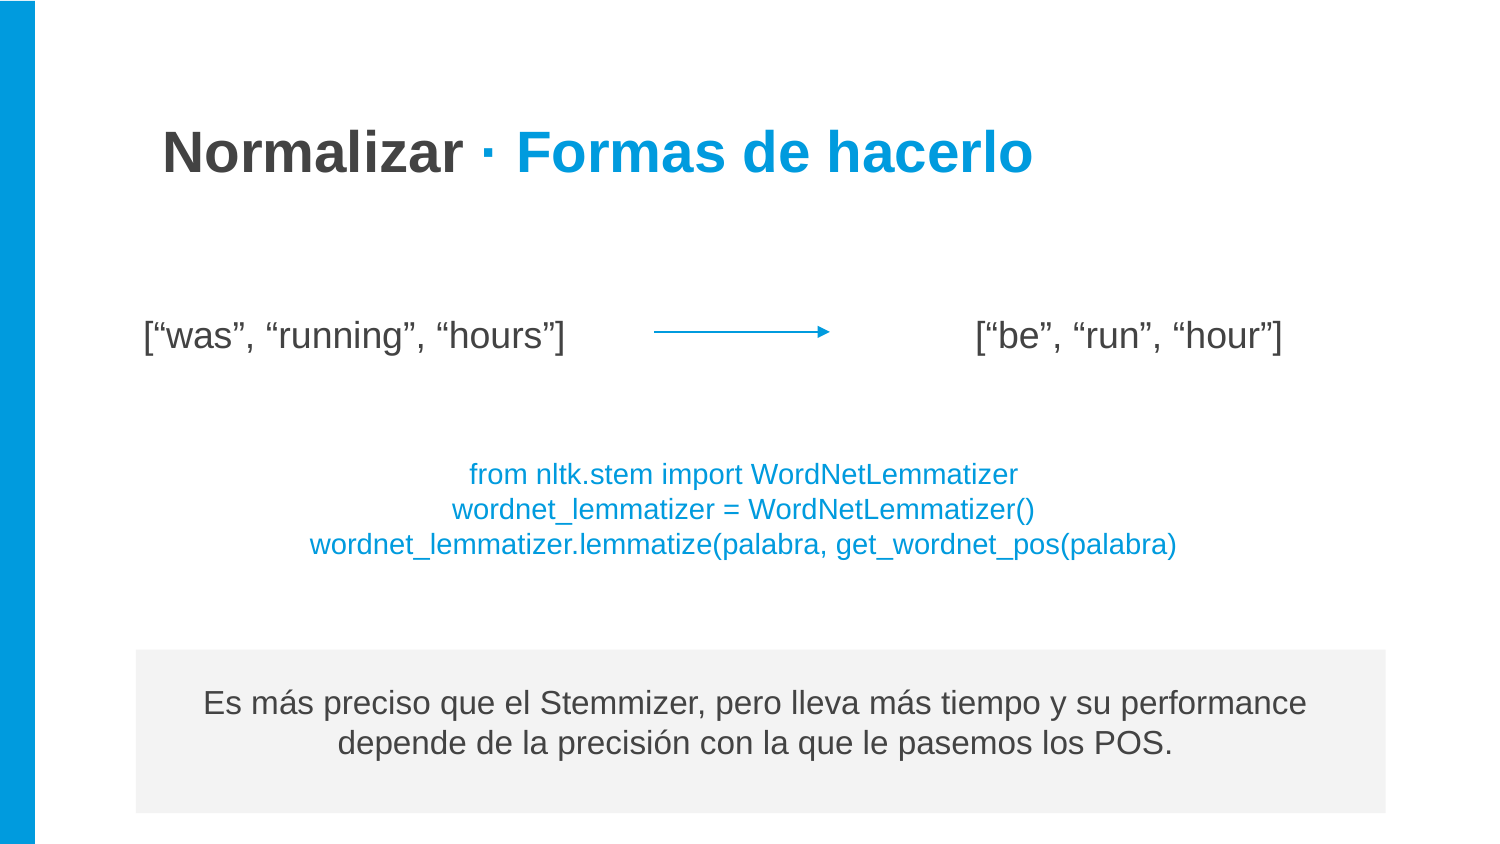

Normalizar · Formas de hacerlo
[“was”, “running”, “hours”]
[“be”, “run”, “hour”]

from nltk.stem import WordNetLemmatizer
wordnet_lemmatizer = WordNetLemmatizer()
wordnet_lemmatizer.lemmatize(palabra, get_wordnet_pos(palabra)
Es más preciso que el Stemmizer, pero lleva más tiempo y su performance depende de la precisión con la que le pasemos los POS.